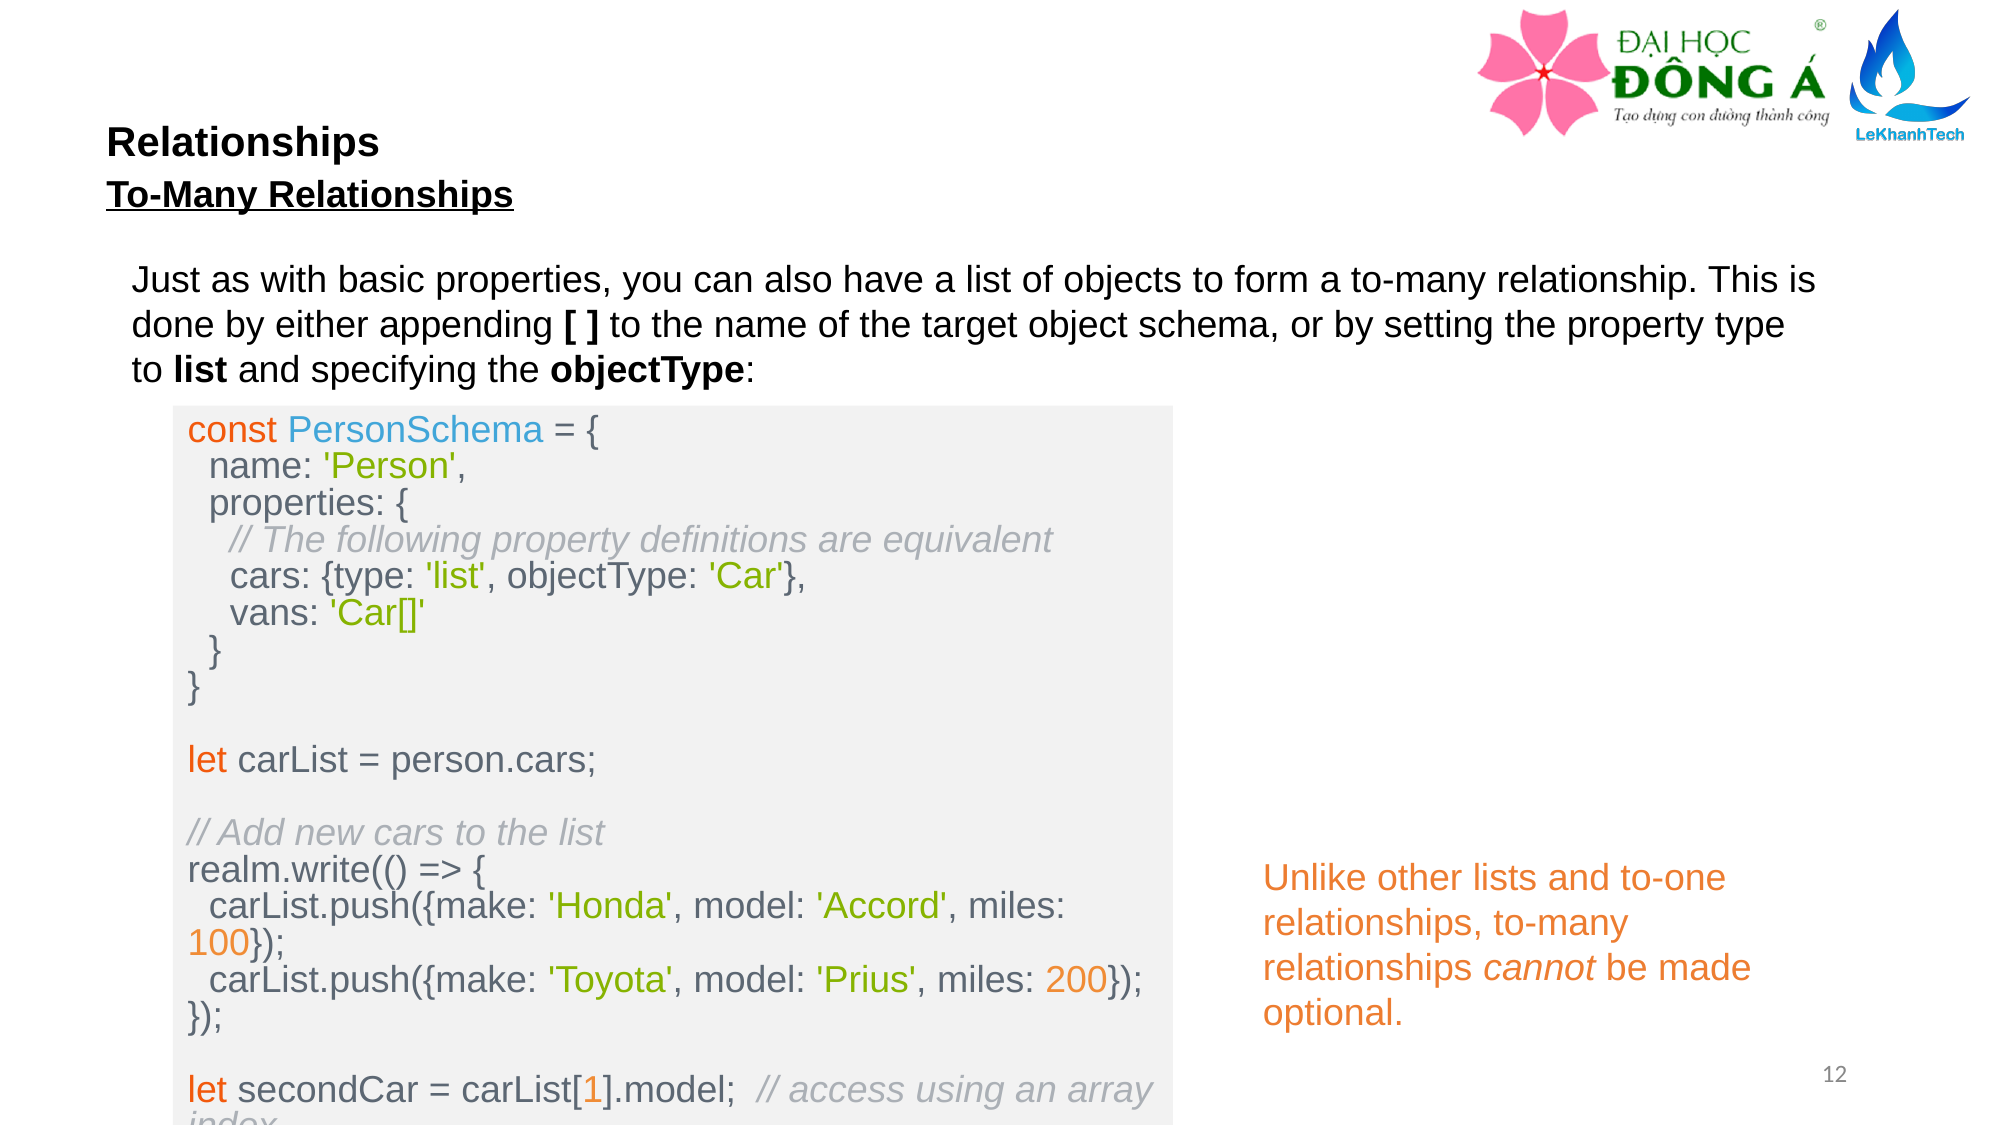

Relationships
To-Many Relationships
Just as with basic properties, you can also have a list of objects to form a to-many relationship. This is done by either appending [ ] to the name of the target object schema, or by setting the property type to list and specifying the objectType:
const PersonSchema = {
  name: 'Person',
  properties: {
    // The following property definitions are equivalent
    cars: {type: 'list', objectType: 'Car'},
    vans: 'Car[]'
  }
}

let carList = person.cars;

// Add new cars to the list
realm.write(() => {
  carList.push({make: 'Honda', model: 'Accord', miles: 100});
  carList.push({make: 'Toyota', model: 'Prius', miles: 200});
});

let secondCar = carList[1].model;  // access using an array index
Unlike other lists and to-one relationships, to-many relationships cannot be made optional.
12